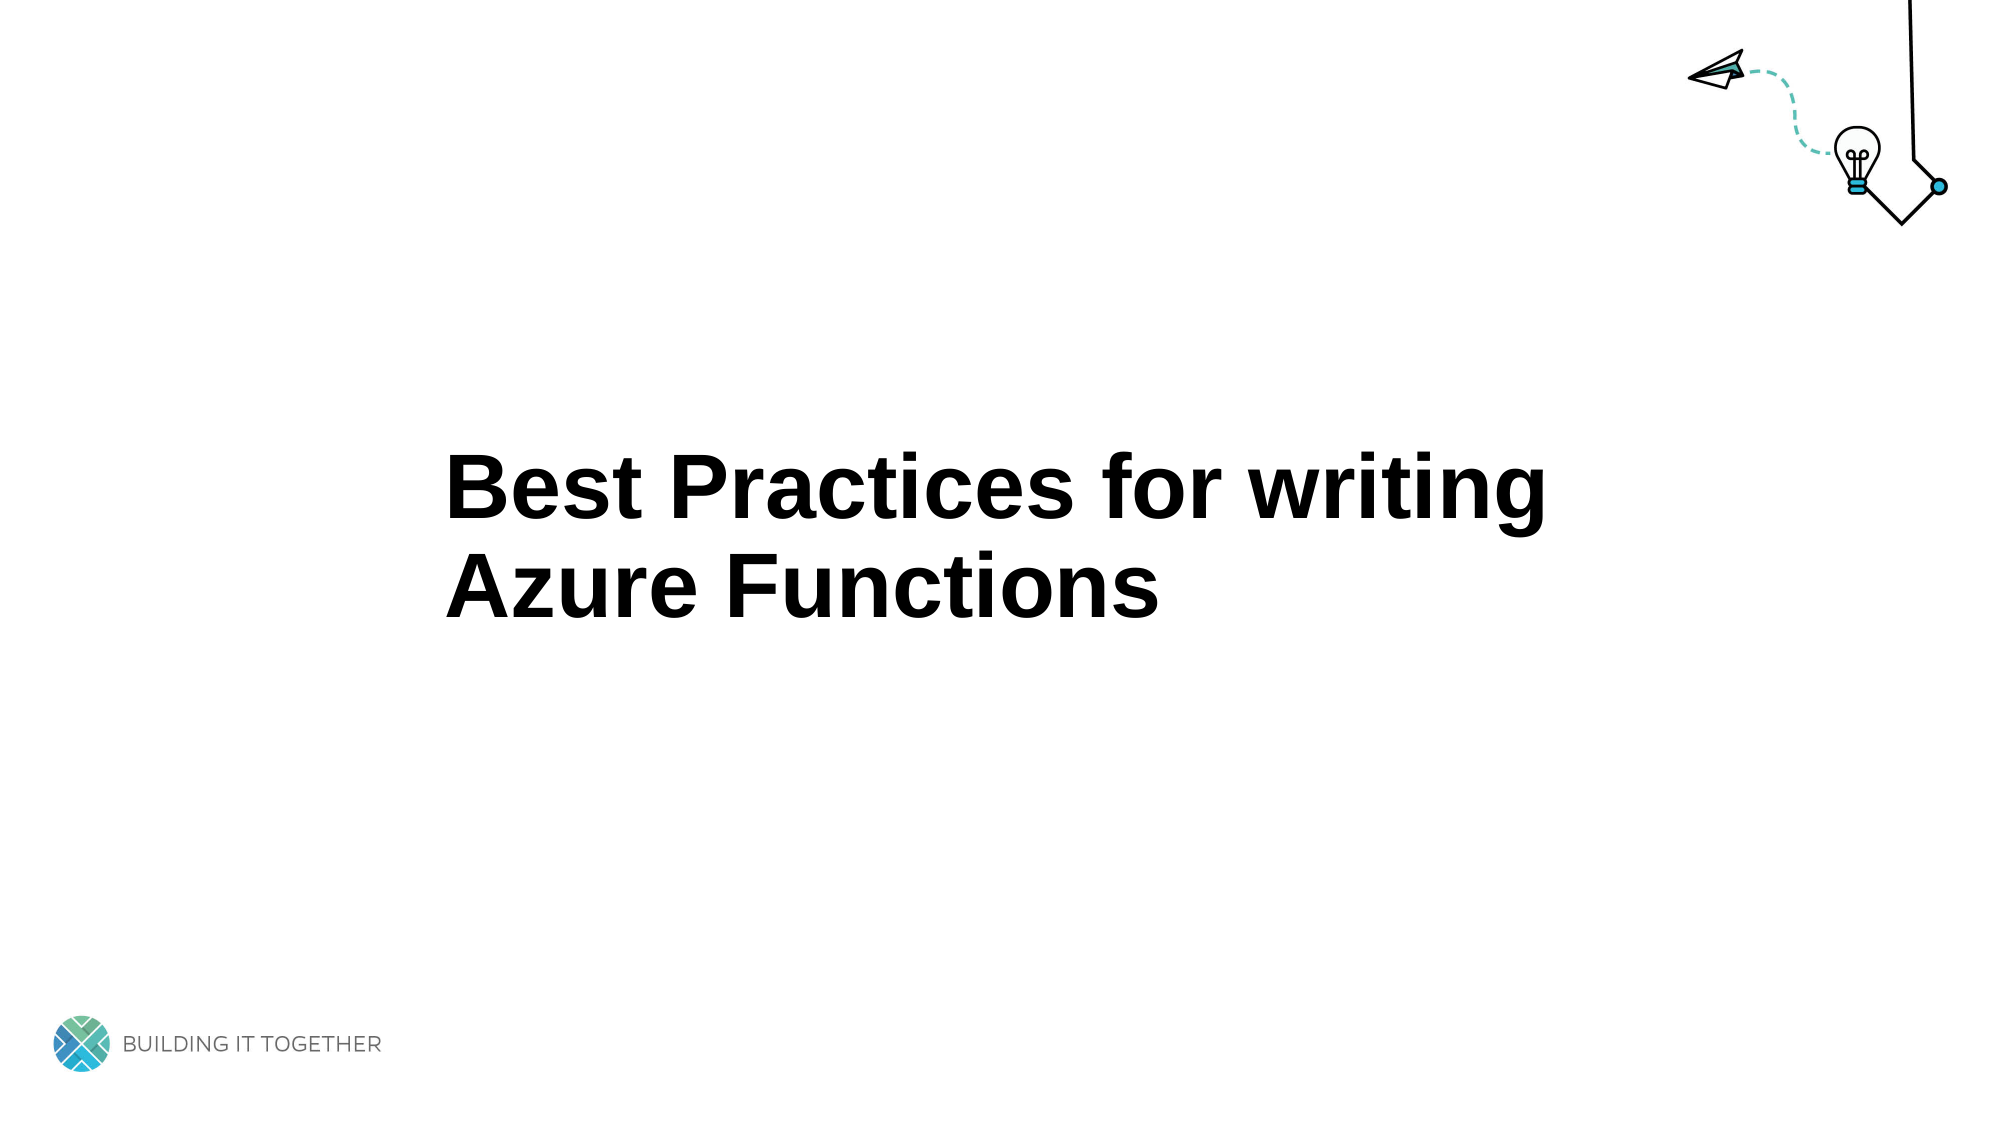

# Best Practices for writing Azure Functions